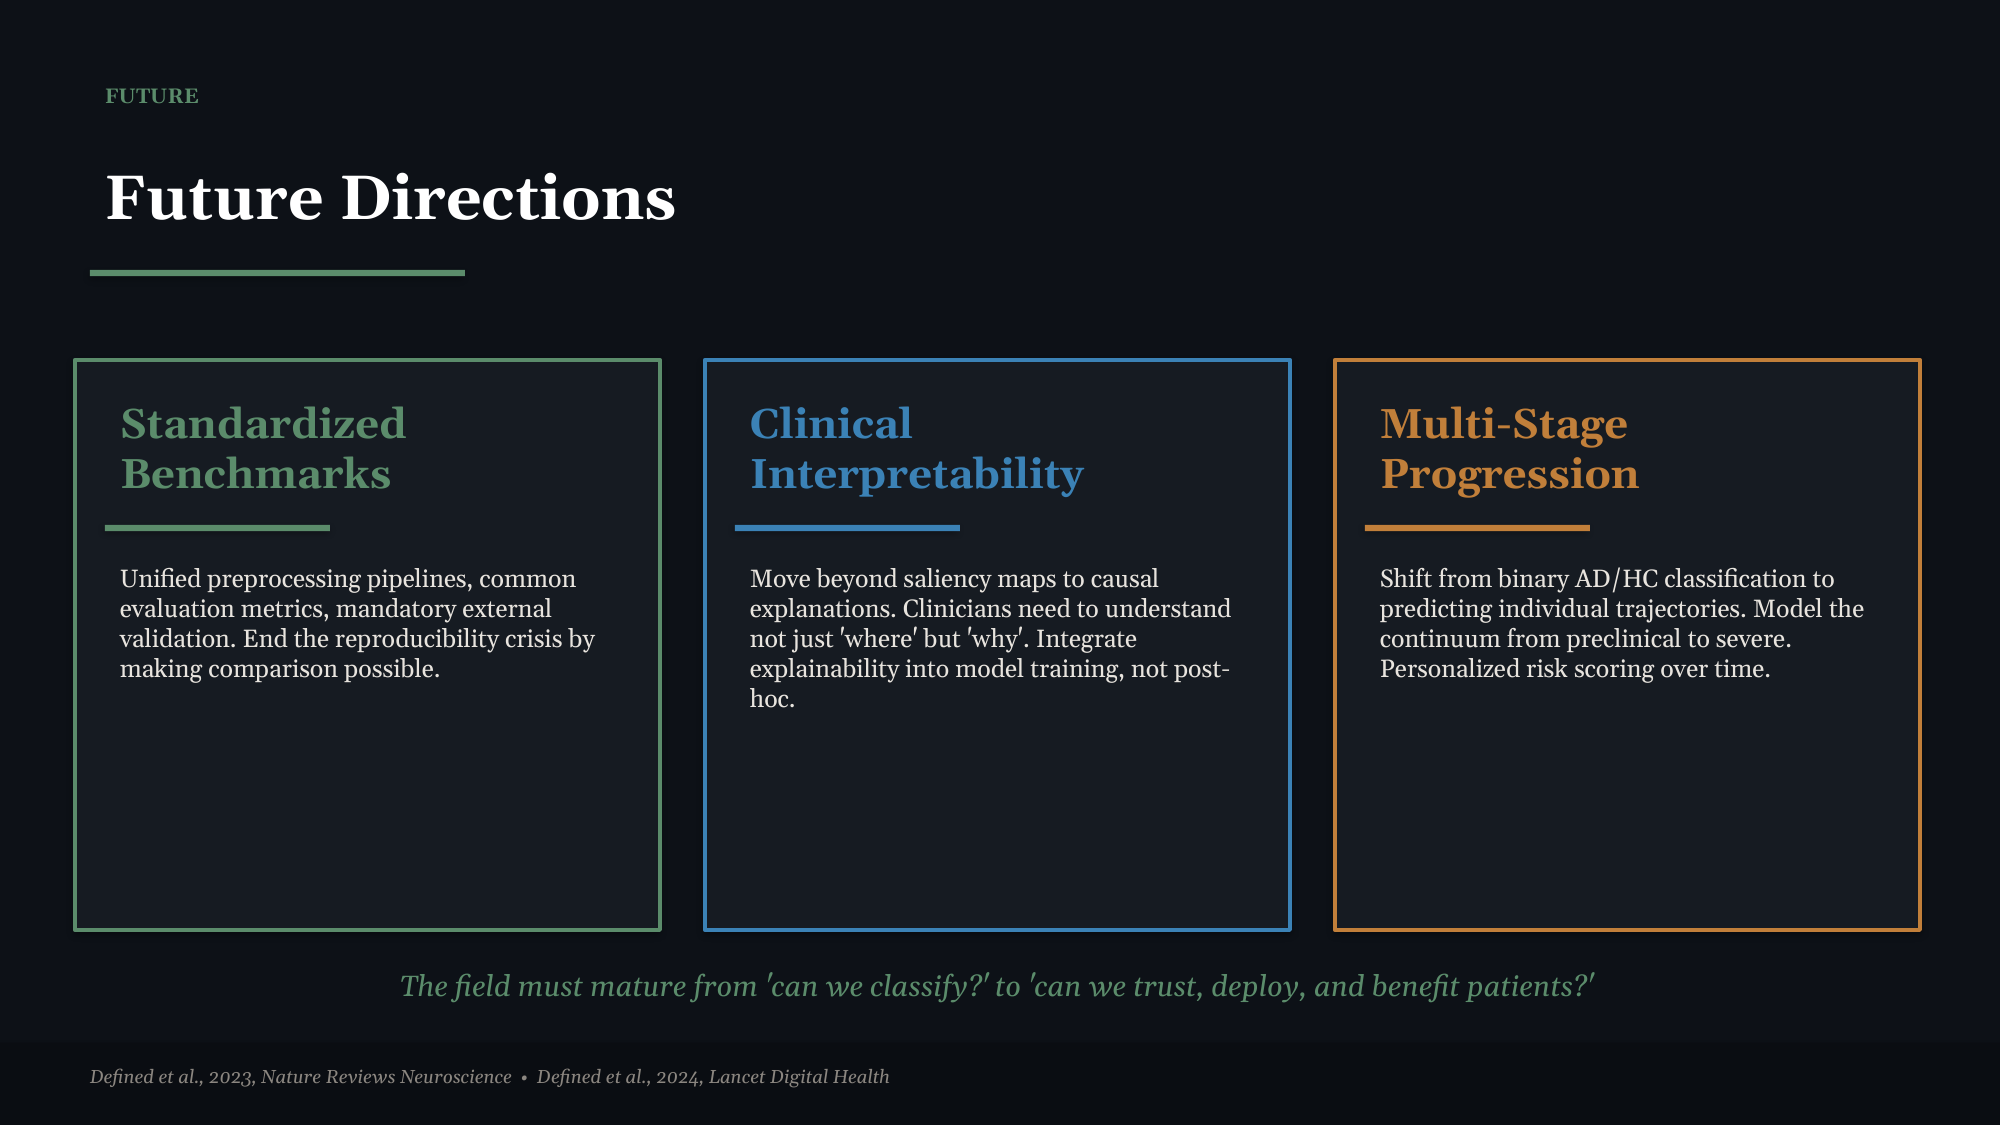

FUTURE
Future Directions

Standardized
Benchmarks
Clinical
Interpretability
Multi-Stage
Progression

Unified preprocessing pipelines, common evaluation metrics, mandatory external validation. End the reproducibility crisis by making comparison possible.
Move beyond saliency maps to causal explanations. Clinicians need to understand not just 'where' but 'why'. Integrate explainability into model training, not post-hoc.
Shift from binary AD/HC classification to predicting individual trajectories. Model the continuum from preclinical to severe. Personalized risk scoring over time.
The field must mature from 'can we classify?' to 'can we trust, deploy, and benefit patients?'

Defined et al., 2023, Nature Reviews Neuroscience  •  Defined et al., 2024, Lancet Digital Health